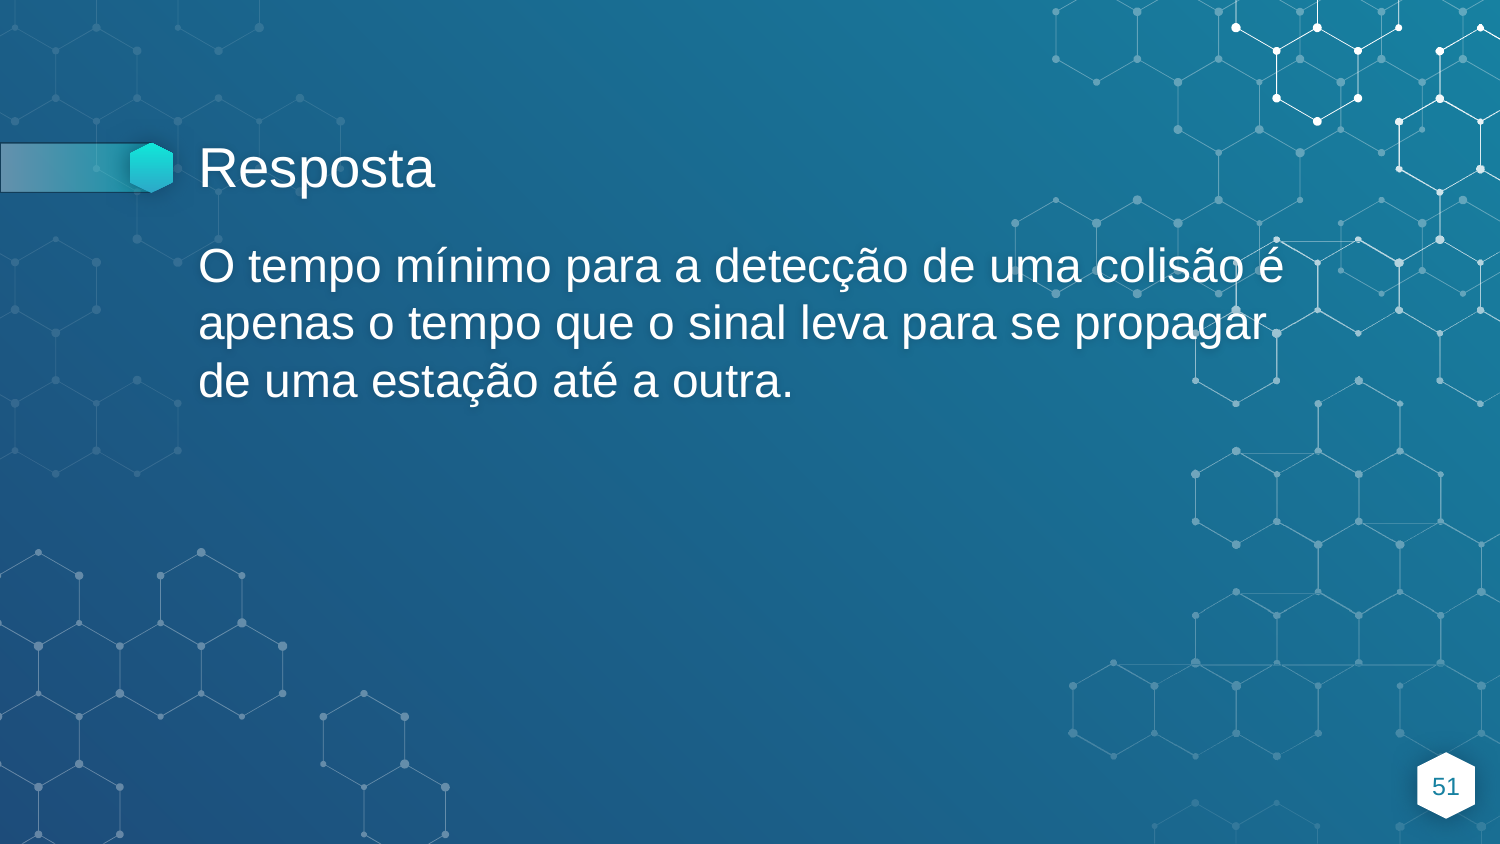

# Resposta
O tempo mínimo para a detecção de uma colisão é apenas o tempo que o sinal leva para se propagar de uma estação até a outra.

51